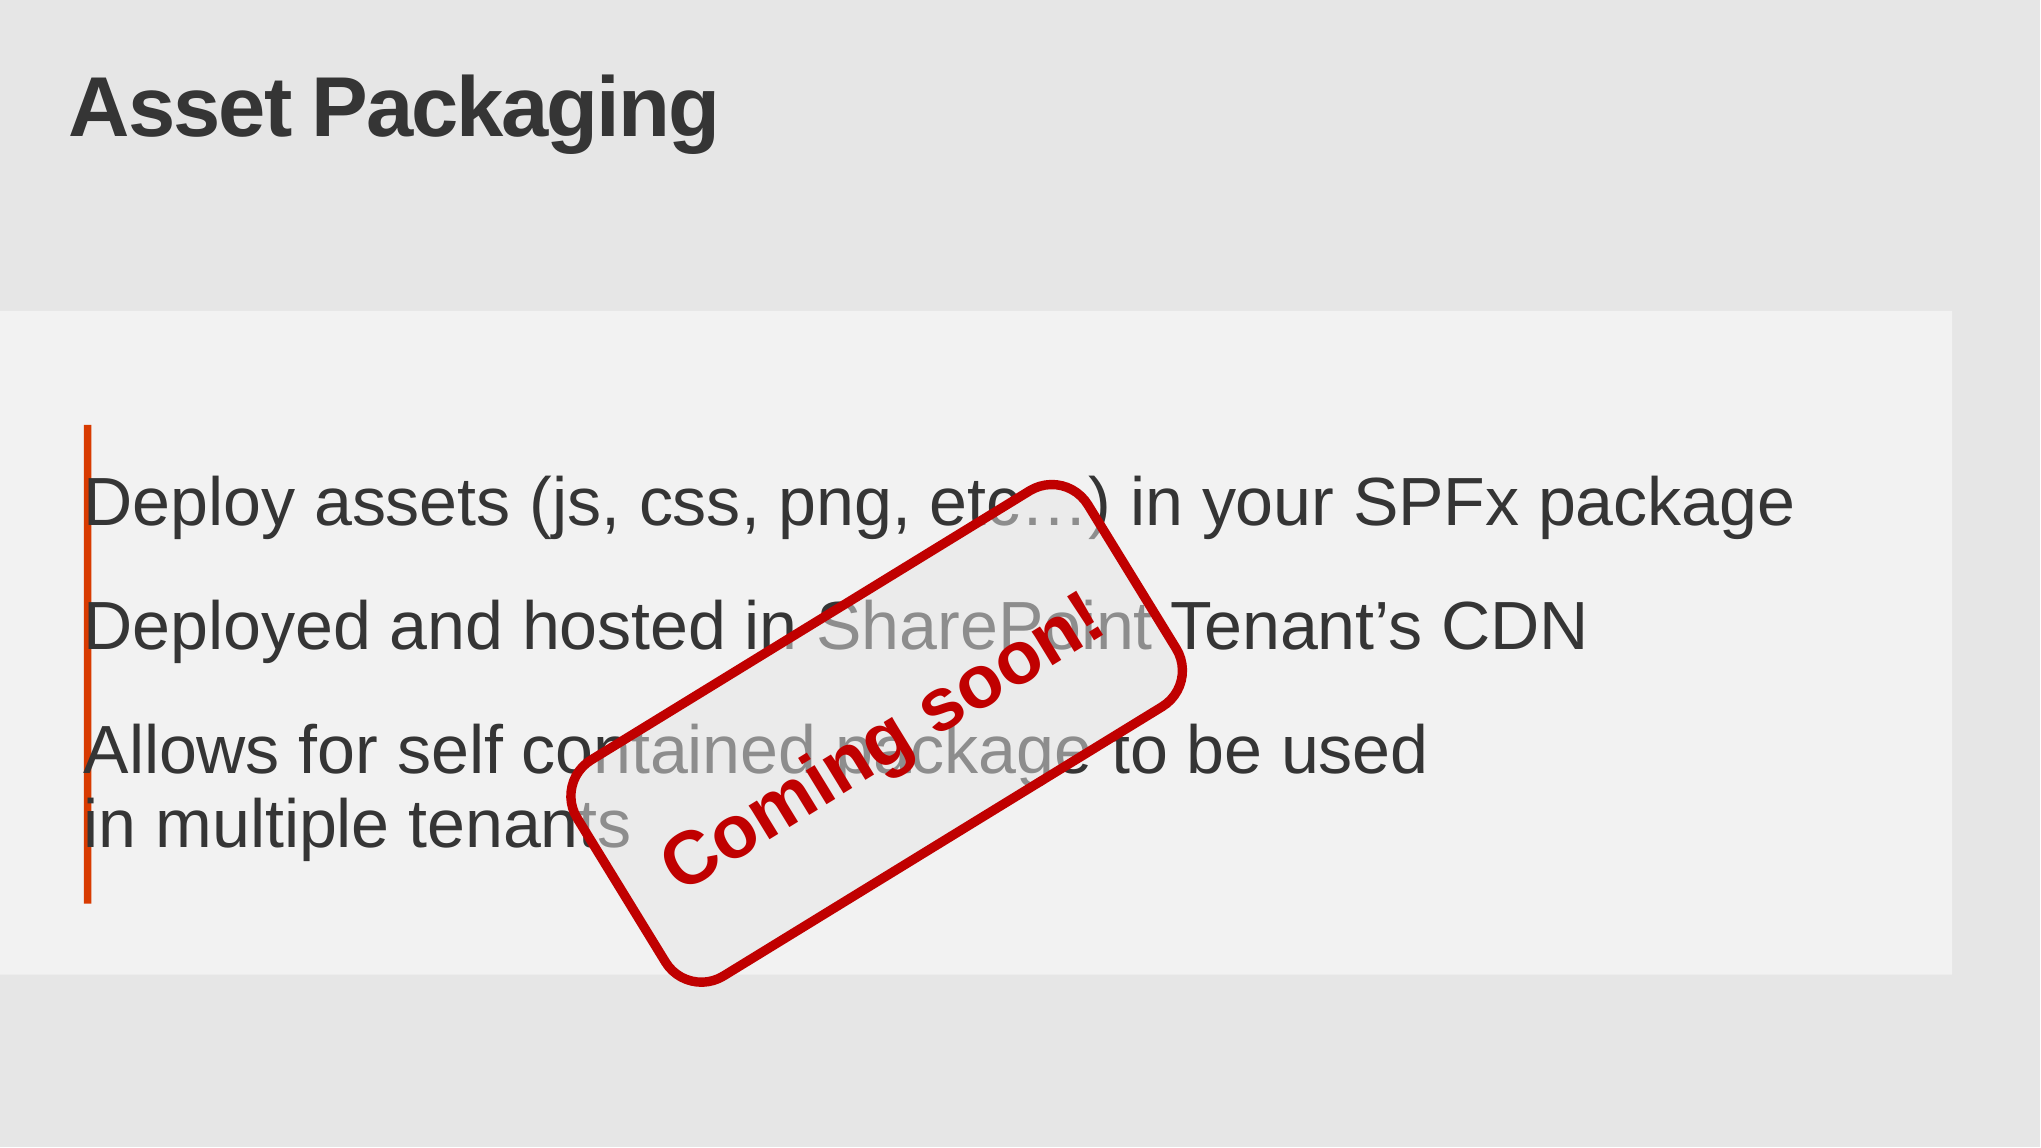

# Asset Packaging

Deploy assets (js, css, png, etc…) in your SPFx package
Deployed and hosted in SharePoint Tenant’s CDN
Allows for self contained package to be used
in multiple tenants

Coming soon!